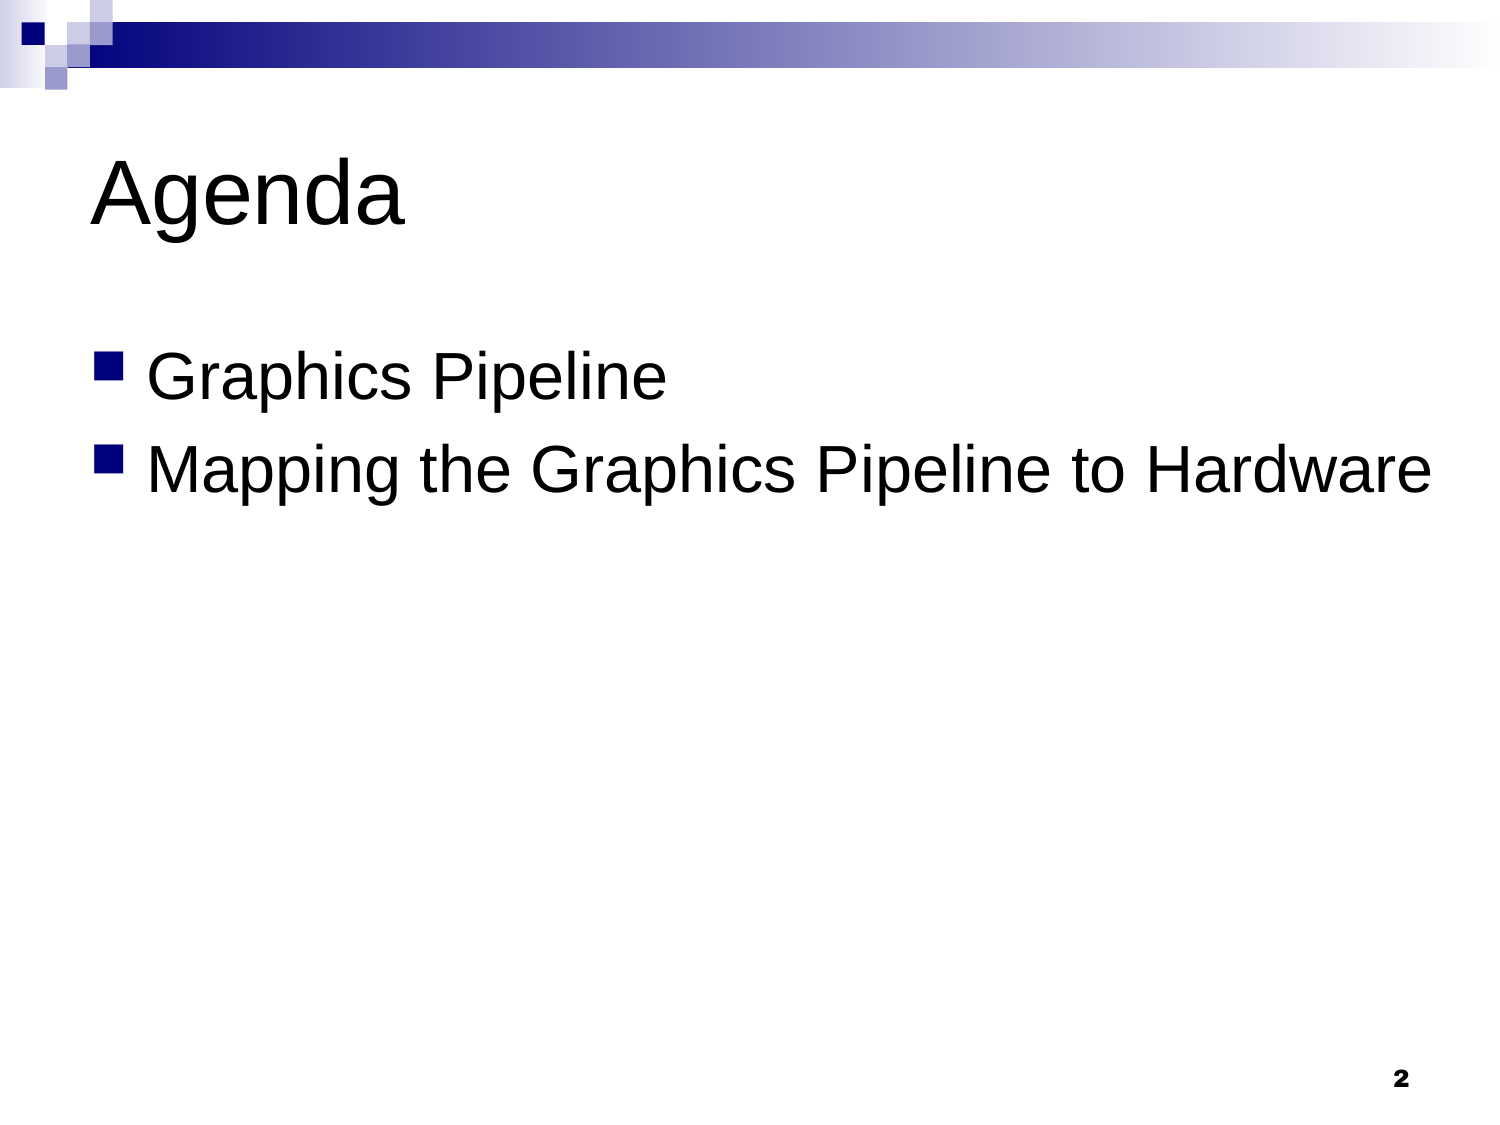

# Agenda
Graphics Pipeline
Mapping the Graphics Pipeline to Hardware

2